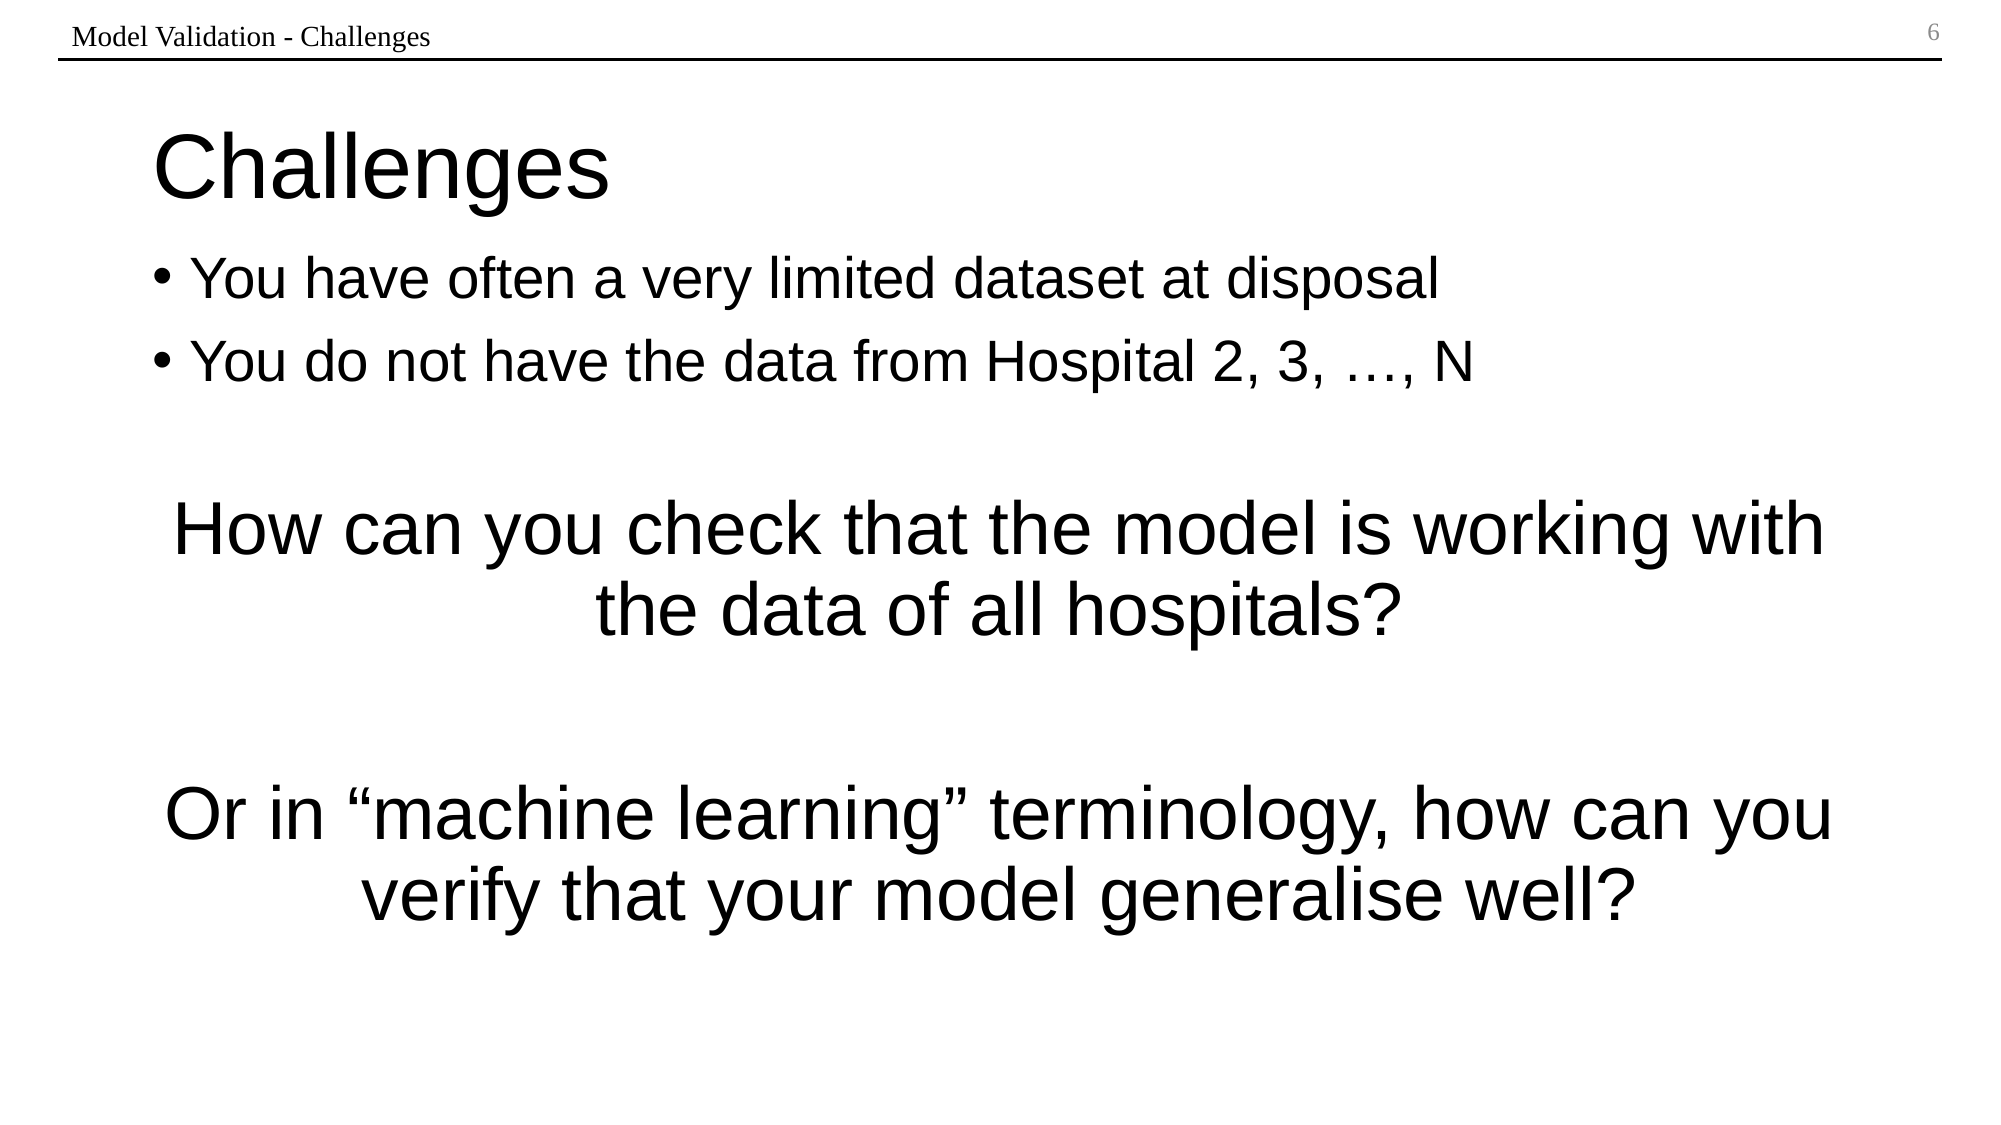

Model Validation - Challenges
# Challenges
You have often a very limited dataset at disposal
You do not have the data from Hospital 2, 3, …, N

How can you check that the model is working with the data of all hospitals?

Or in “machine learning” terminology, how can you verify that your model generalise well?